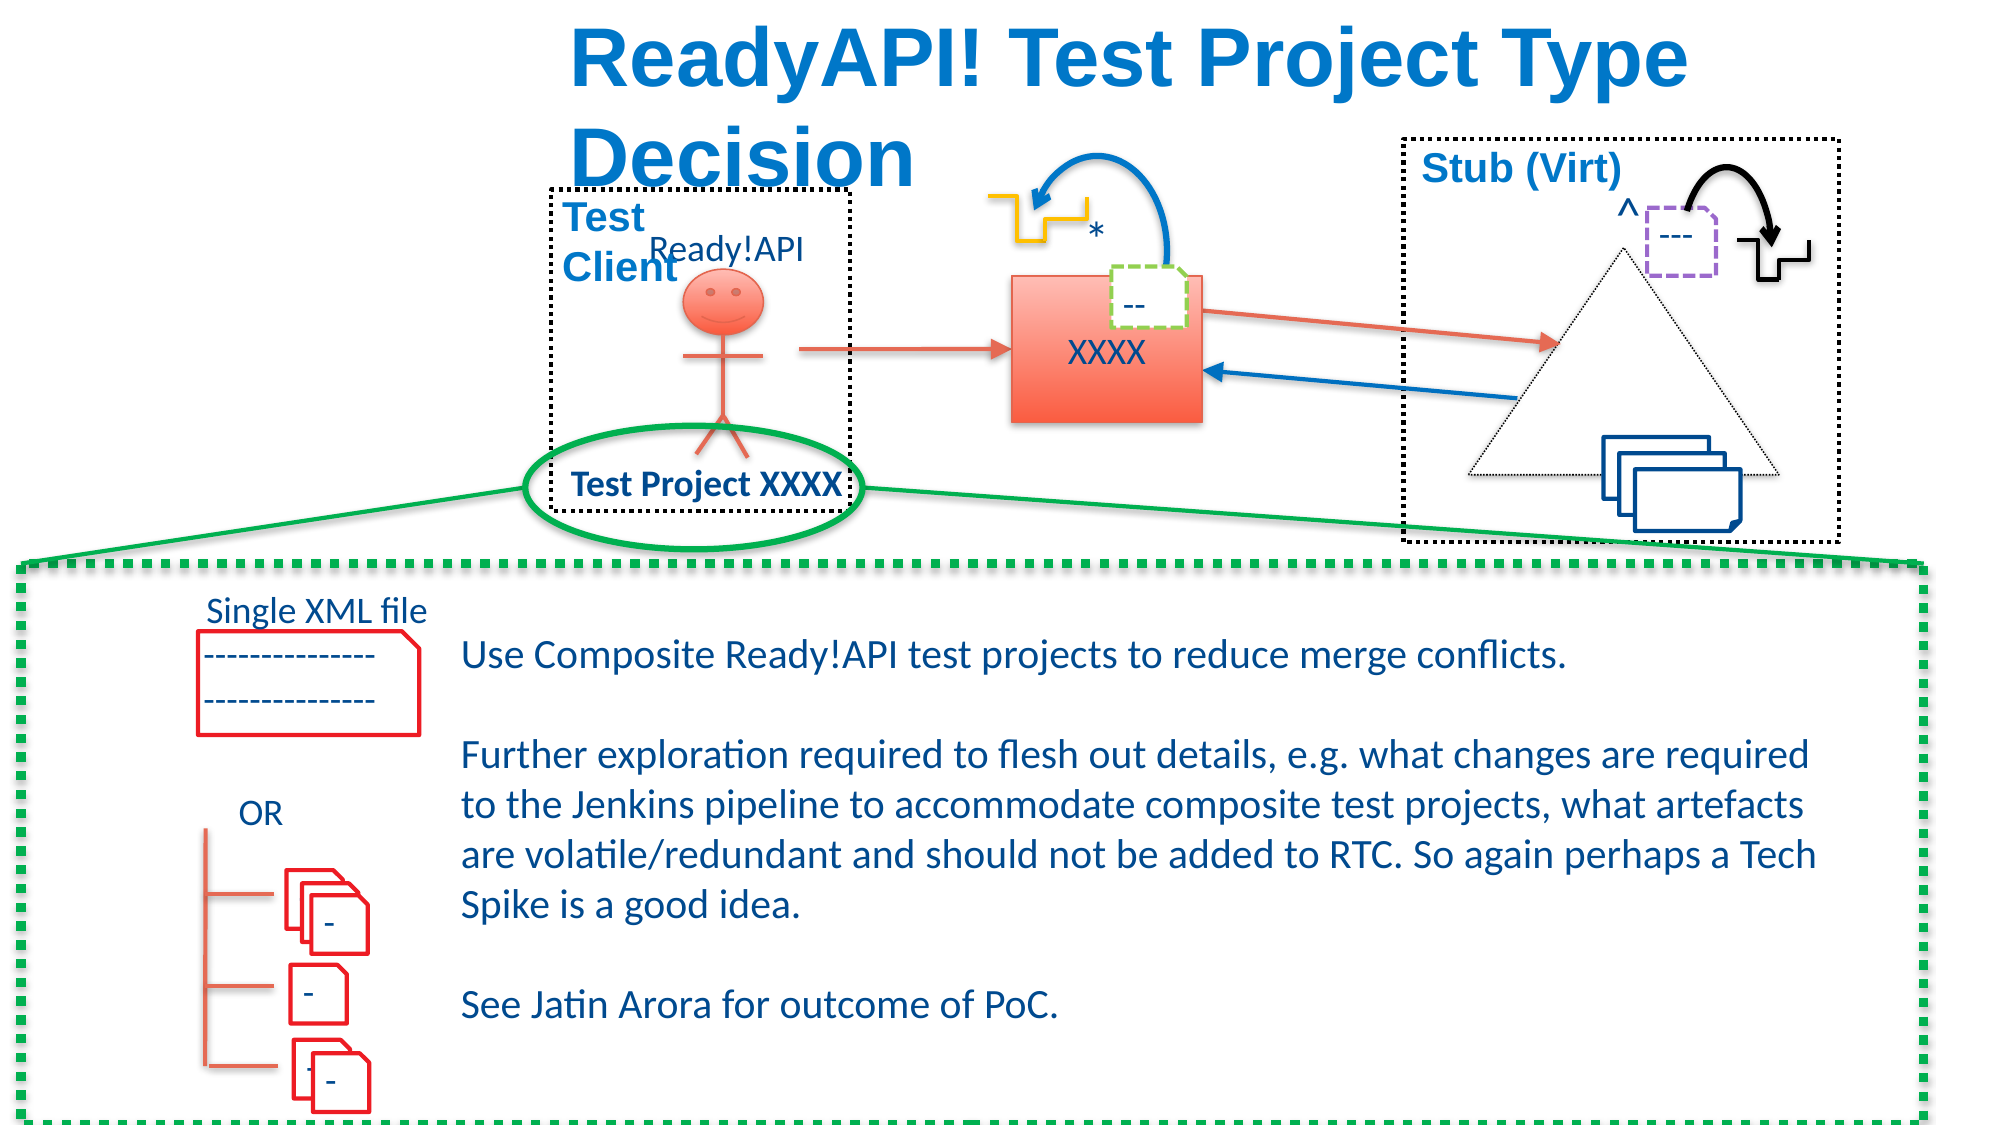

ReadyAPI! Test Project Type Decision
Stub (Virt)

---

--
XXXX
^
Test Client

Ready!API

*

Test Project XXXX

Single XML file
---------------
---------------

Use Composite Ready!API test projects to reduce merge conflicts.

Further exploration required to flesh out details, e.g. what changes are required to the Jenkins pipeline to accommodate composite test projects, what artefacts are volatile/redundant and should not be added to RTC. So again perhaps a Tech Spike is a good idea.

See Jatin Arora for outcome of PoC.
OR
-

-

-

-

-

-